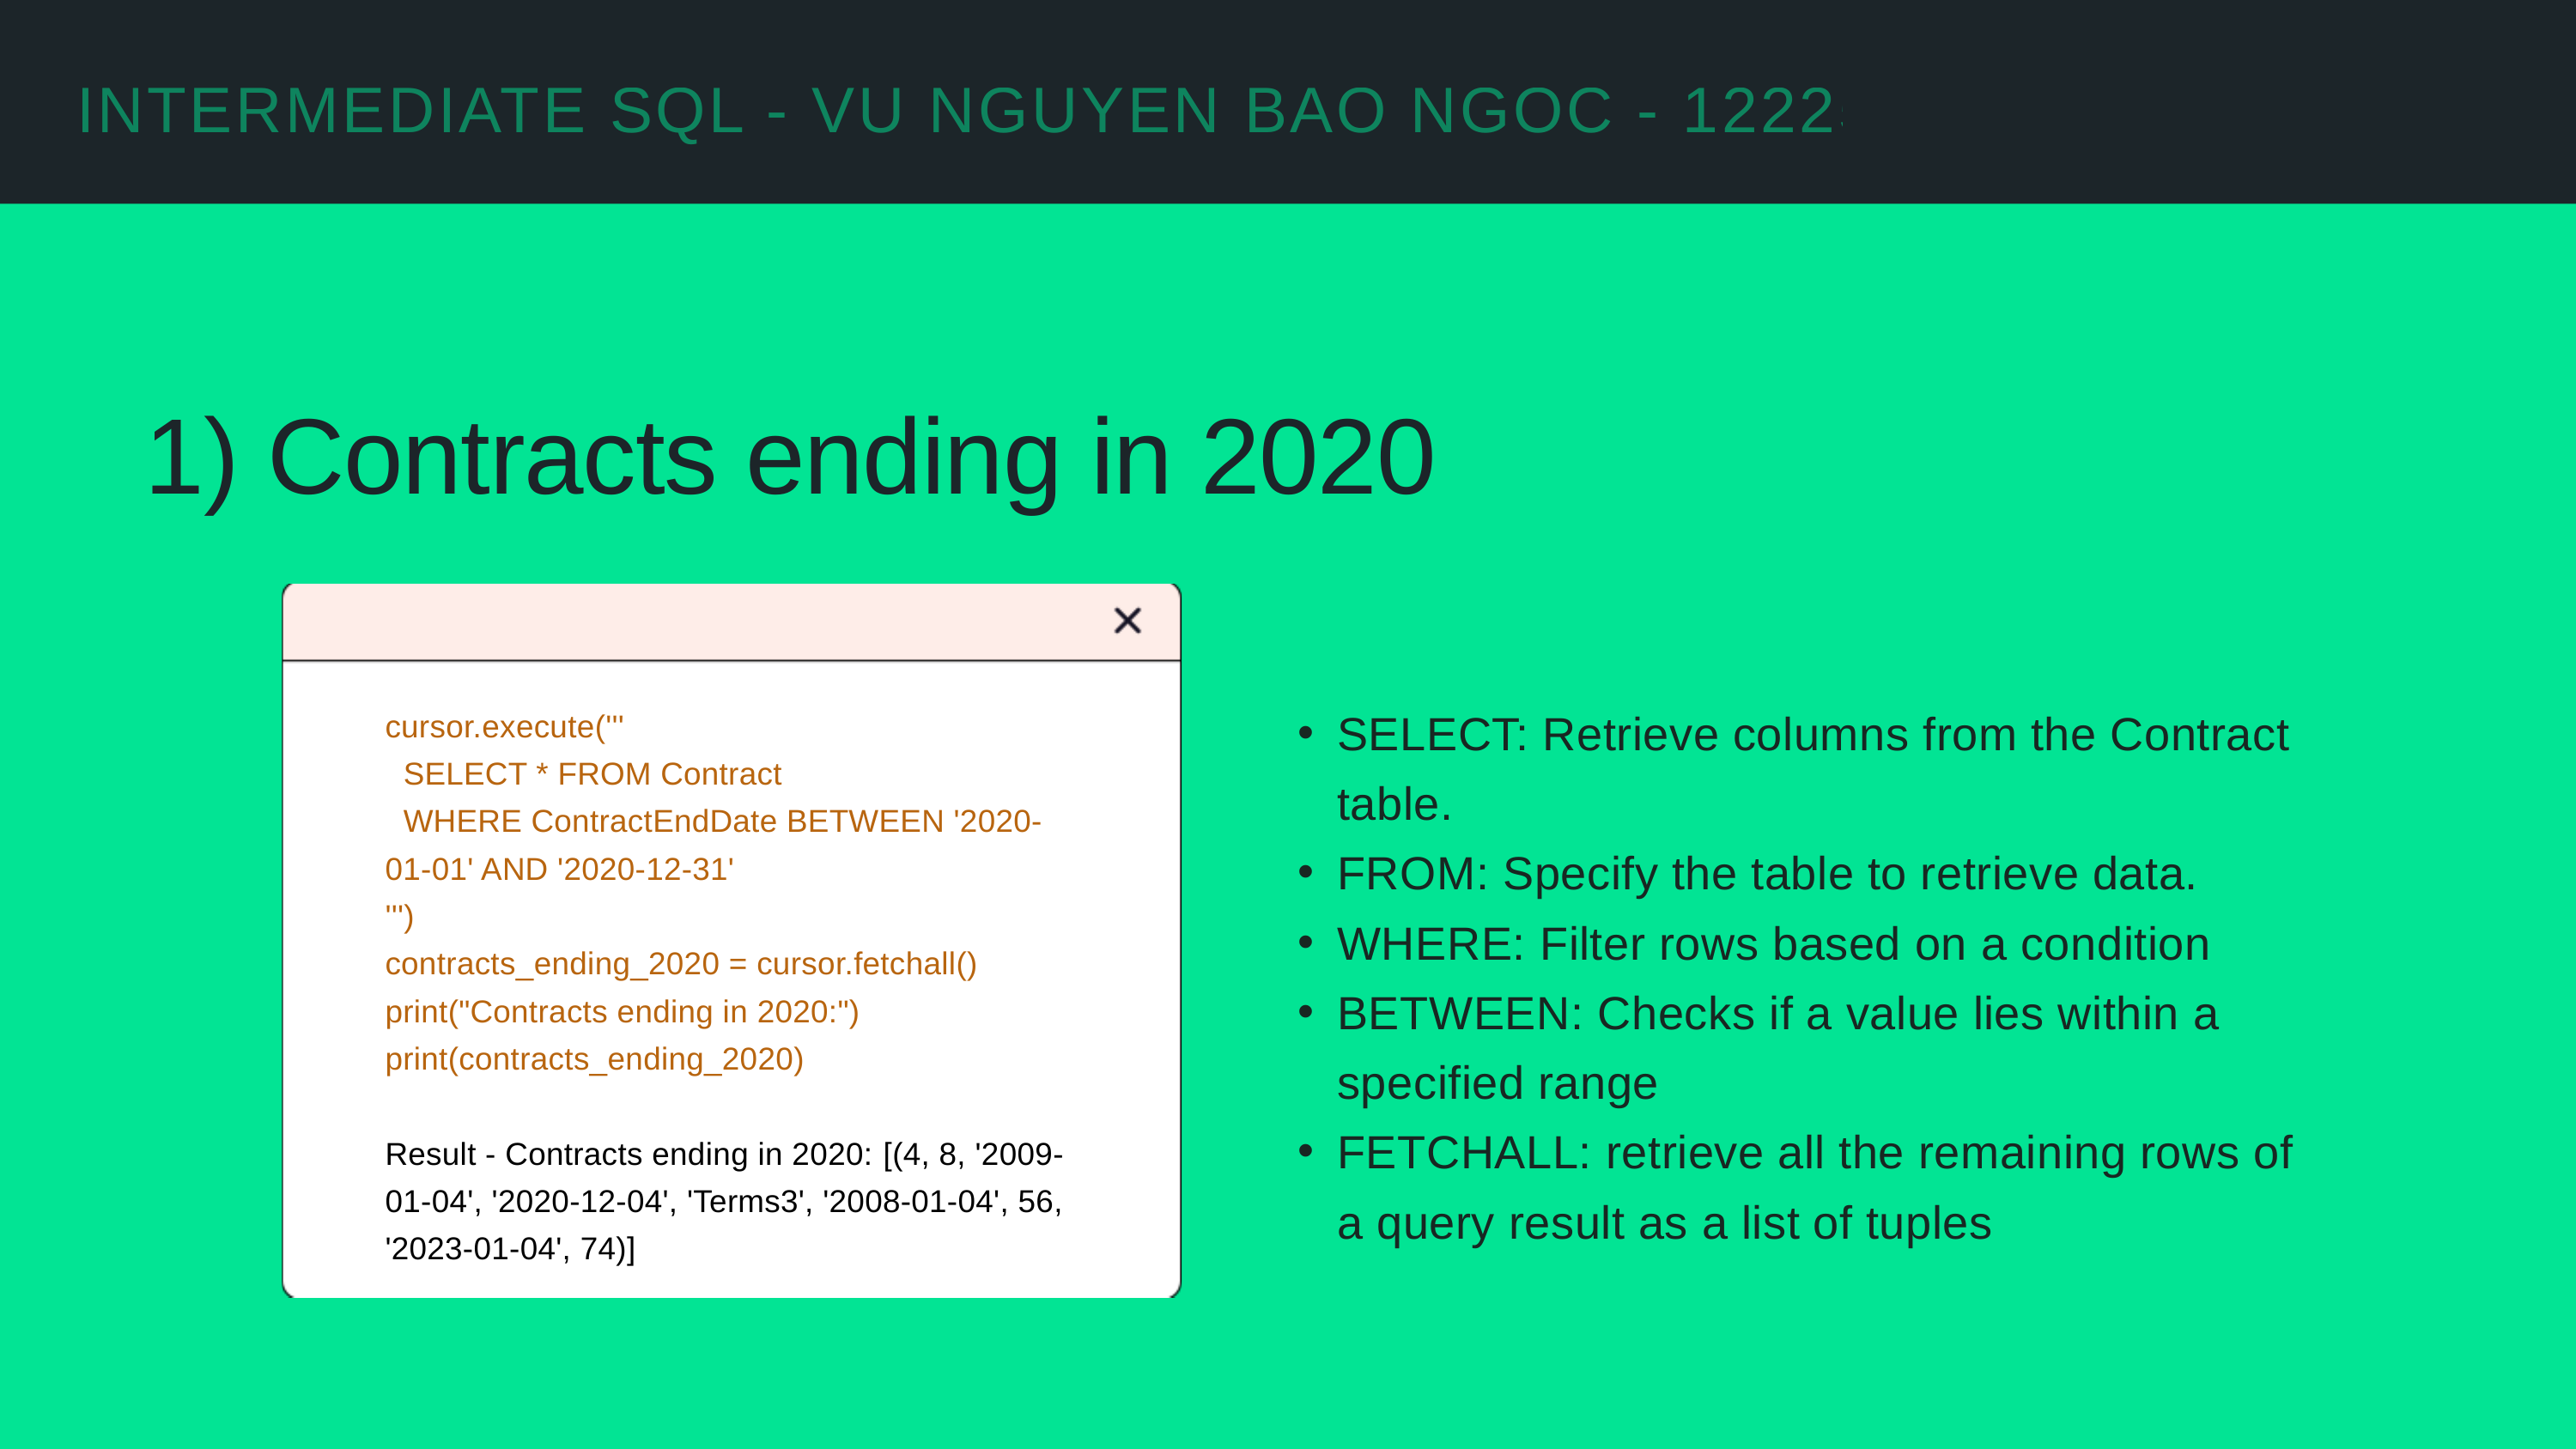

INTERMEDIATE SQL - VU NGUYEN BAO NGOC - 12225193
1) Contracts ending in 2020

SELECT: Retrieve columns from the Contract table.
FROM: Specify the table to retrieve data.
WHERE: Filter rows based on a condition
BETWEEN: Checks if a value lies within a specified range
FETCHALL: retrieve all the remaining rows of a query result as a list of tuples
cursor.execute('''
  SELECT * FROM Contract
  WHERE ContractEndDate BETWEEN '2020-01-01' AND '2020-12-31'
''')
contracts_ending_2020 = cursor.fetchall()
print("Contracts ending in 2020:")
print(contracts_ending_2020)

Result - Contracts ending in 2020: [(4, 8, '2009-01-04', '2020-12-04', 'Terms3', '2008-01-04', 56, '2023-01-04', 74)]